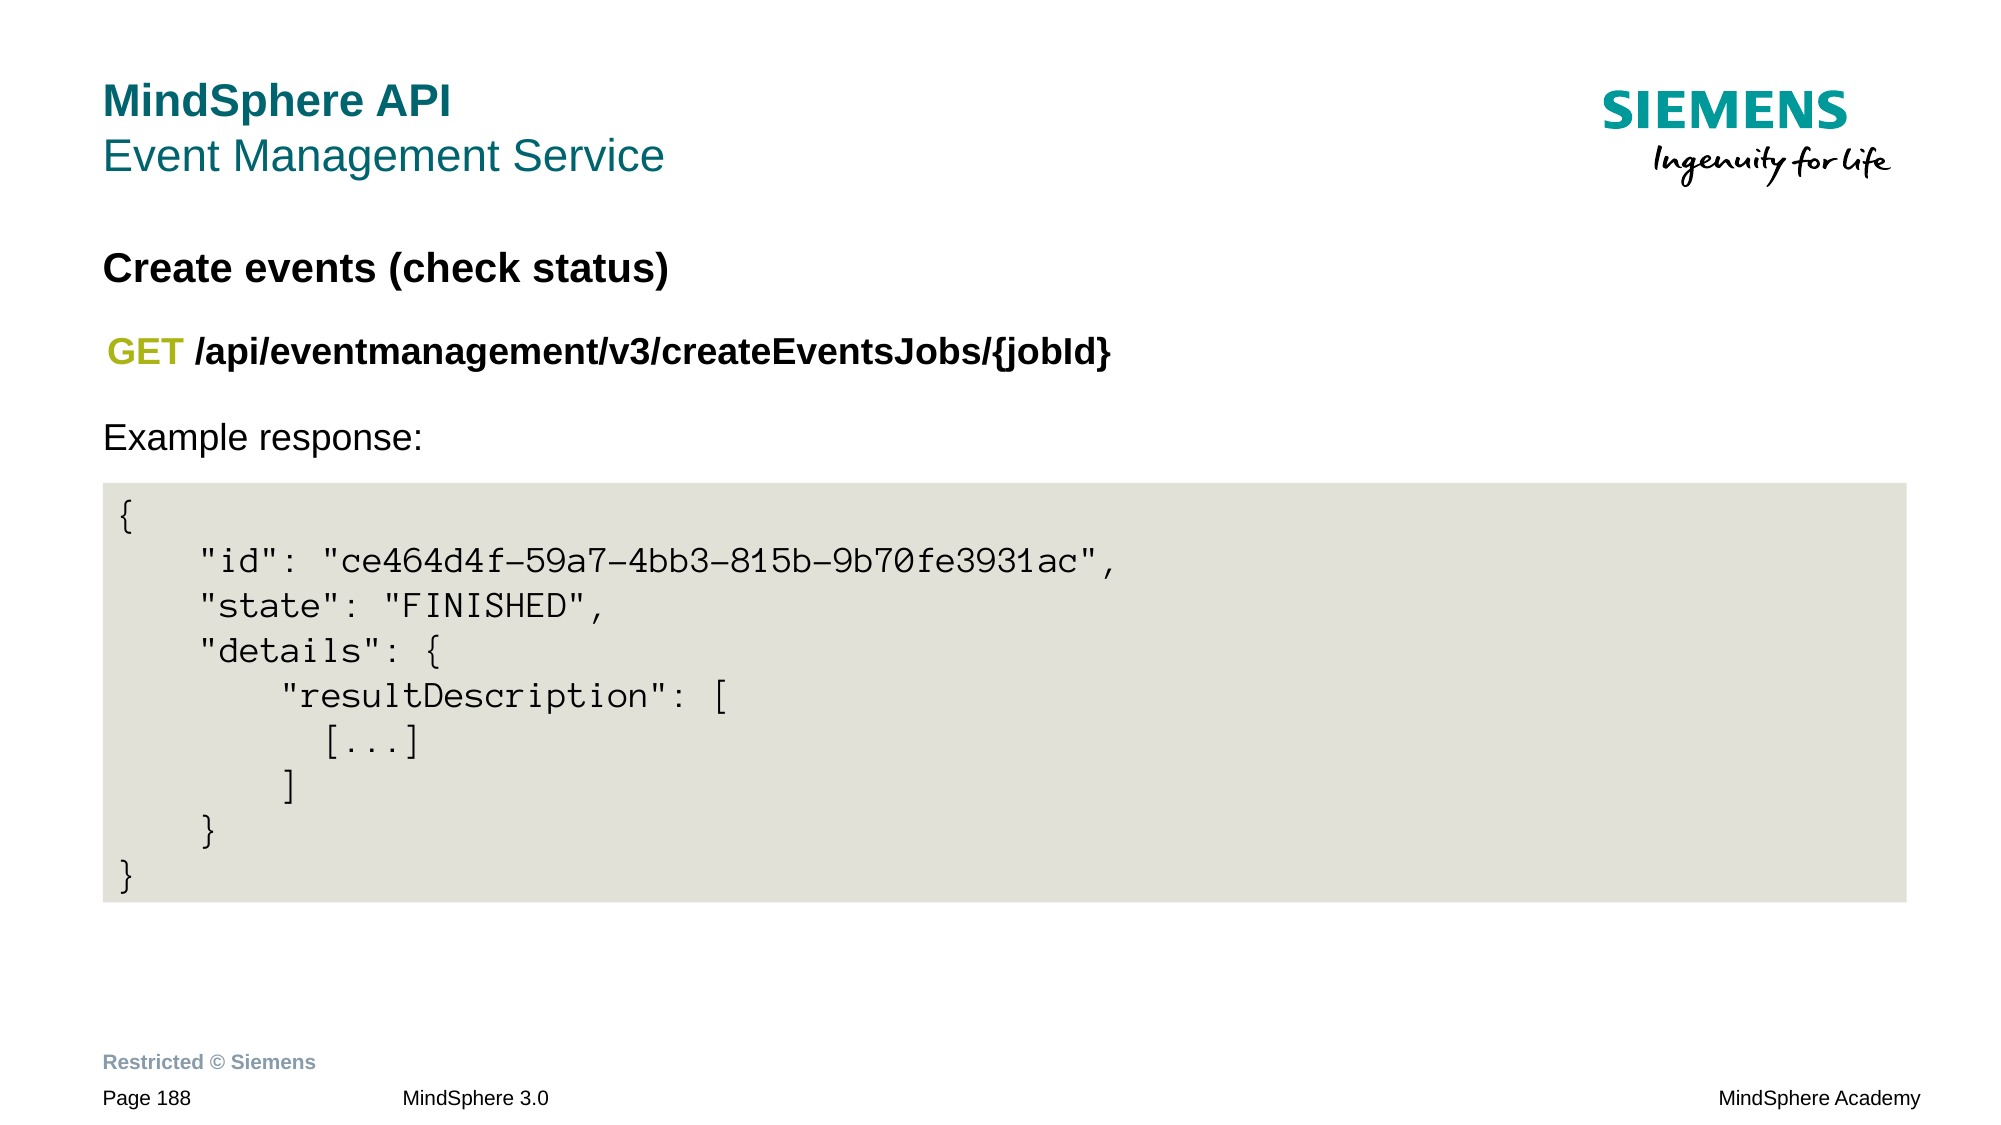

# MindSphere API Event Management Service
Create events (check status)

Example response:

GET /api/eventmanagement/v3/createEventsJobs/{jobId}
{
    "id": "ce464d4f-59a7-4bb3-815b-9b70fe3931ac",
    "state": "FINISHED",
    "details": {
        "resultDescription": [
          [...]
        ]
    }
}